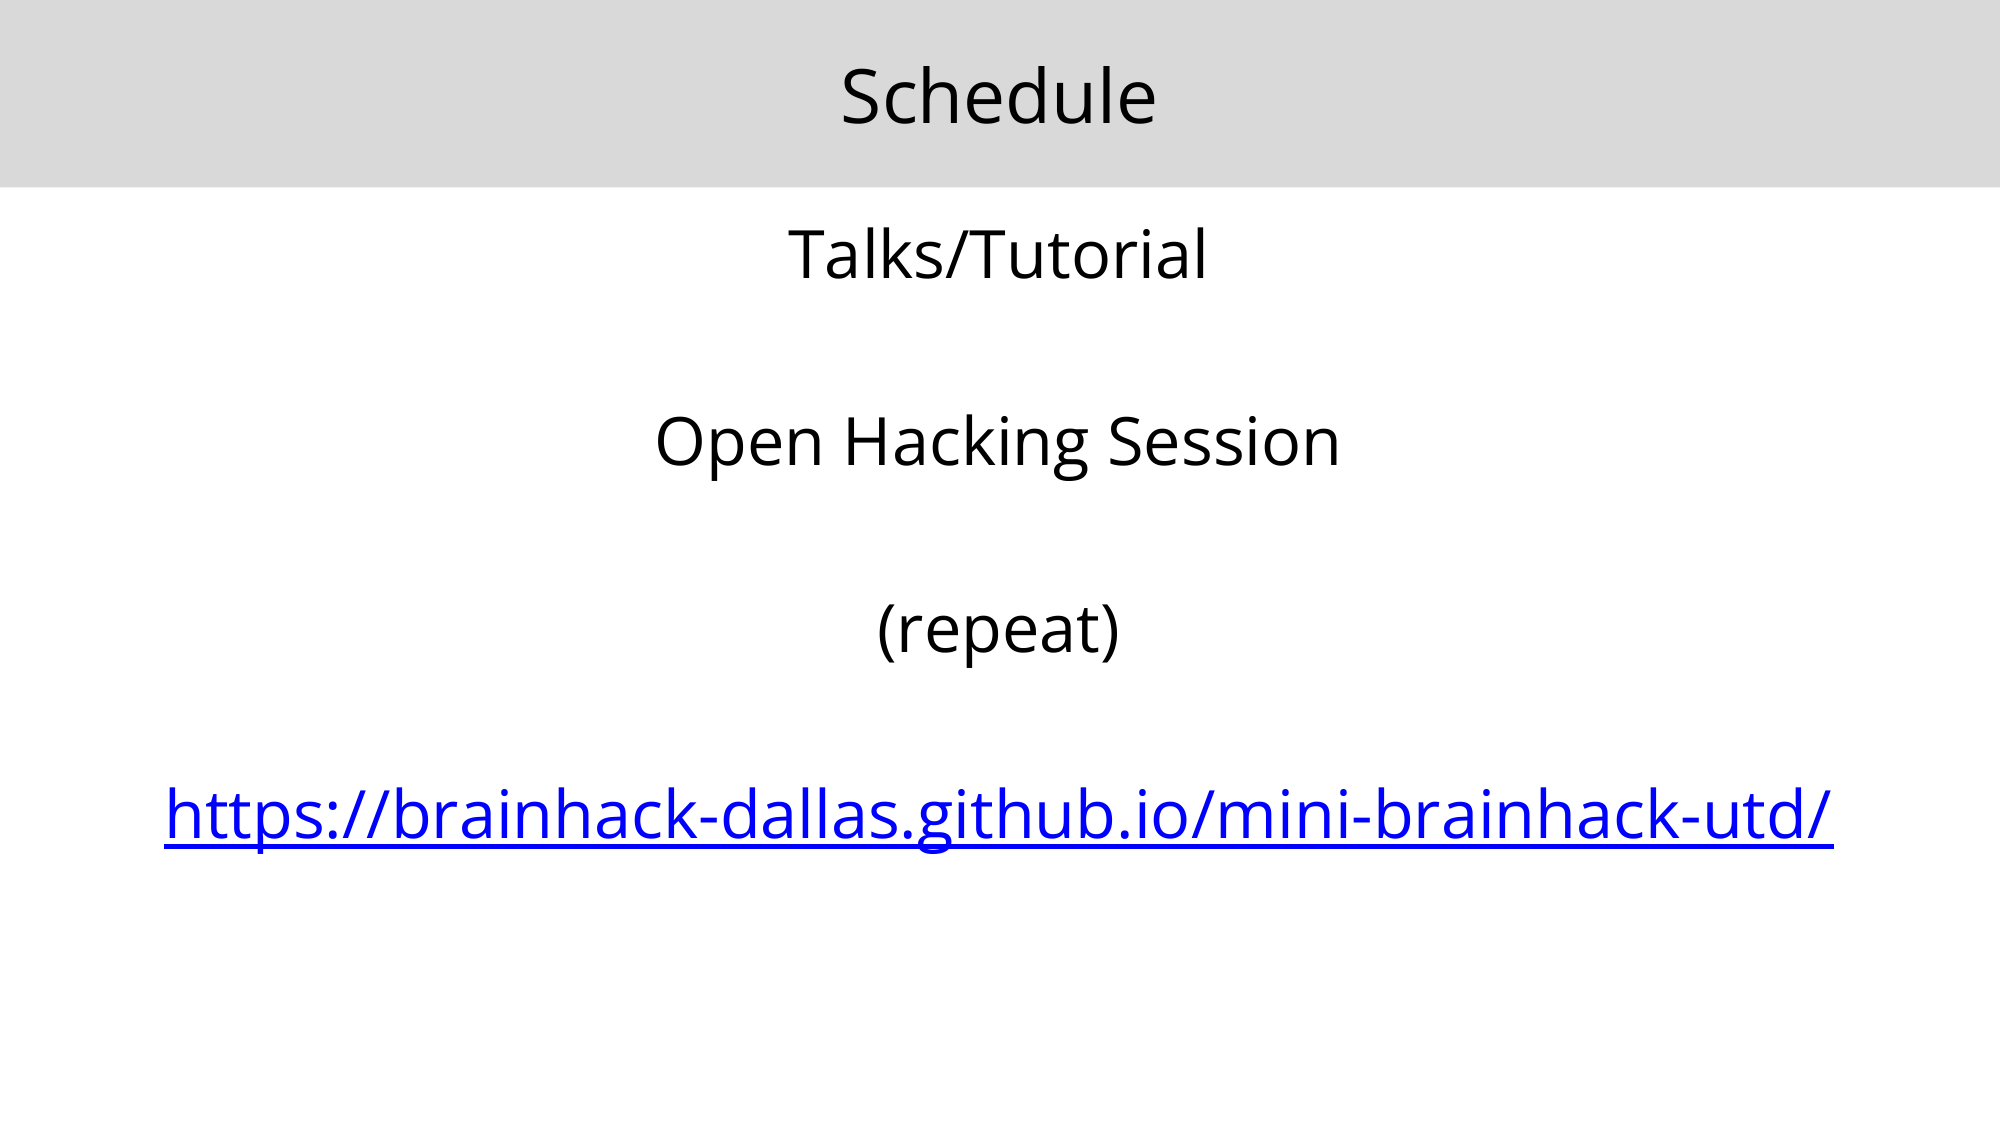

# Schedule
Talks/Tutorial

Open Hacking Session

(repeat)

https://brainhack-dallas.github.io/mini-brainhack-utd/